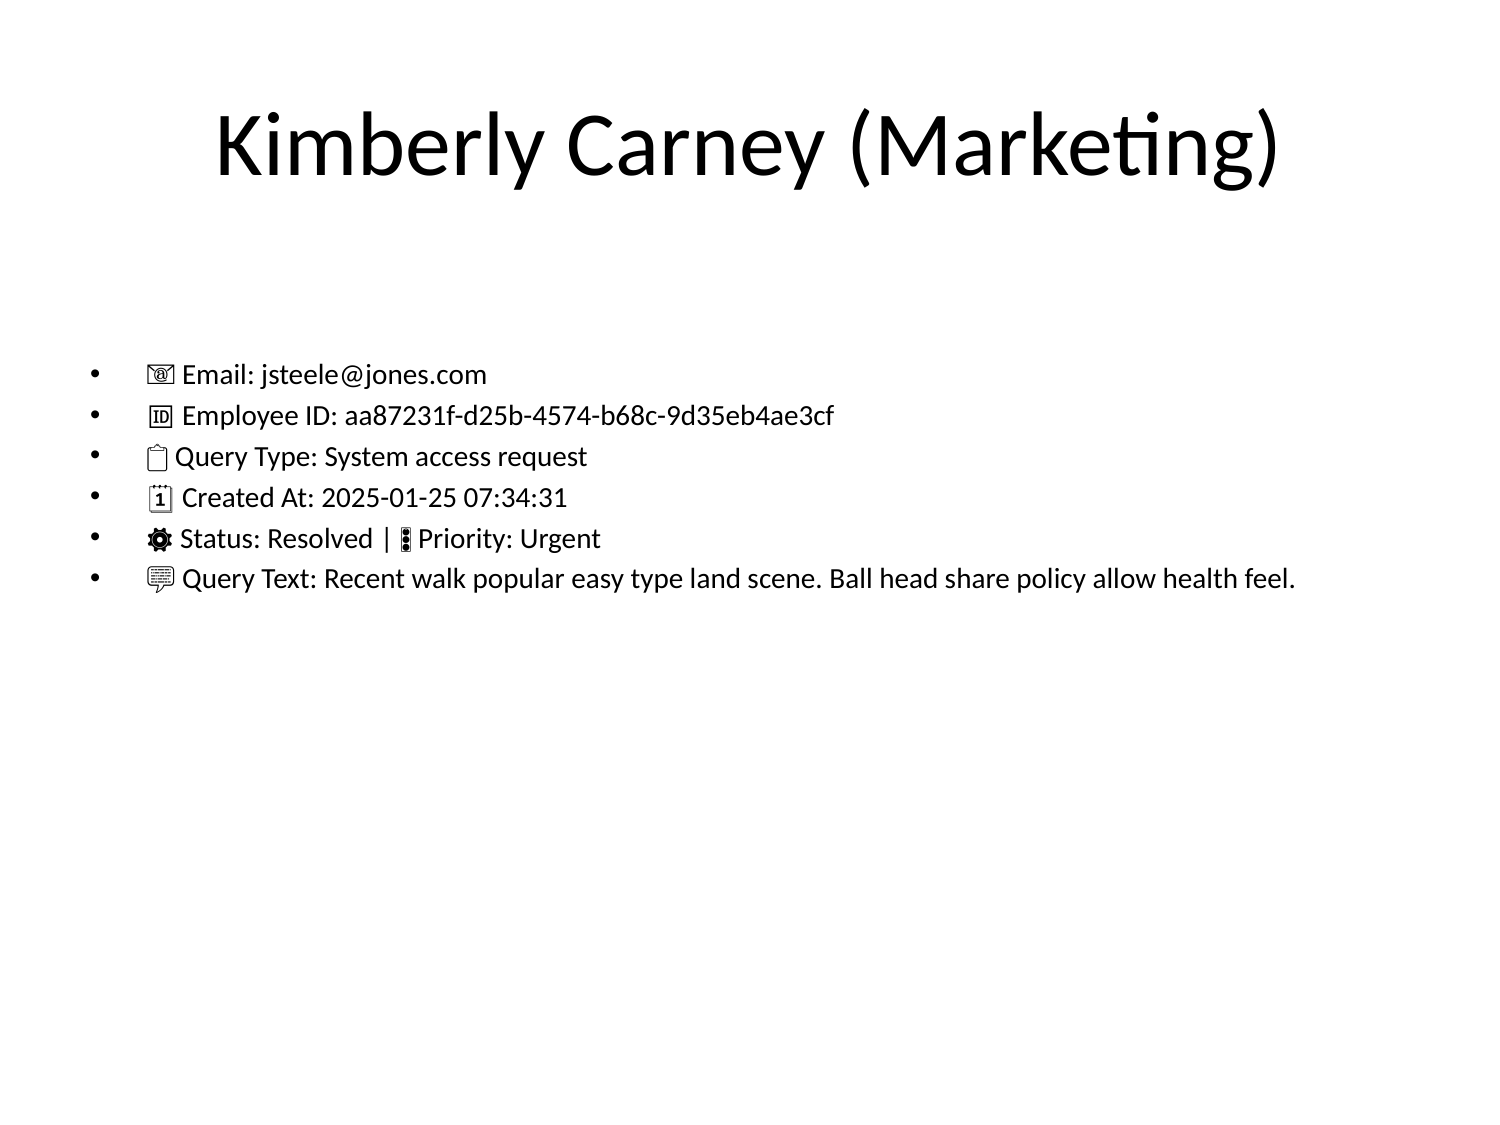

# Kimberly Carney (Marketing)

📧 Email: jsteele@jones.com
🆔 Employee ID: aa87231f-d25b-4574-b68c-9d35eb4ae3cf
📋 Query Type: System access request
🗓 Created At: 2025-01-25 07:34:31
⚙ Status: Resolved | 🚦 Priority: Urgent
💬 Query Text: Recent walk popular easy type land scene. Ball head share policy allow health feel.